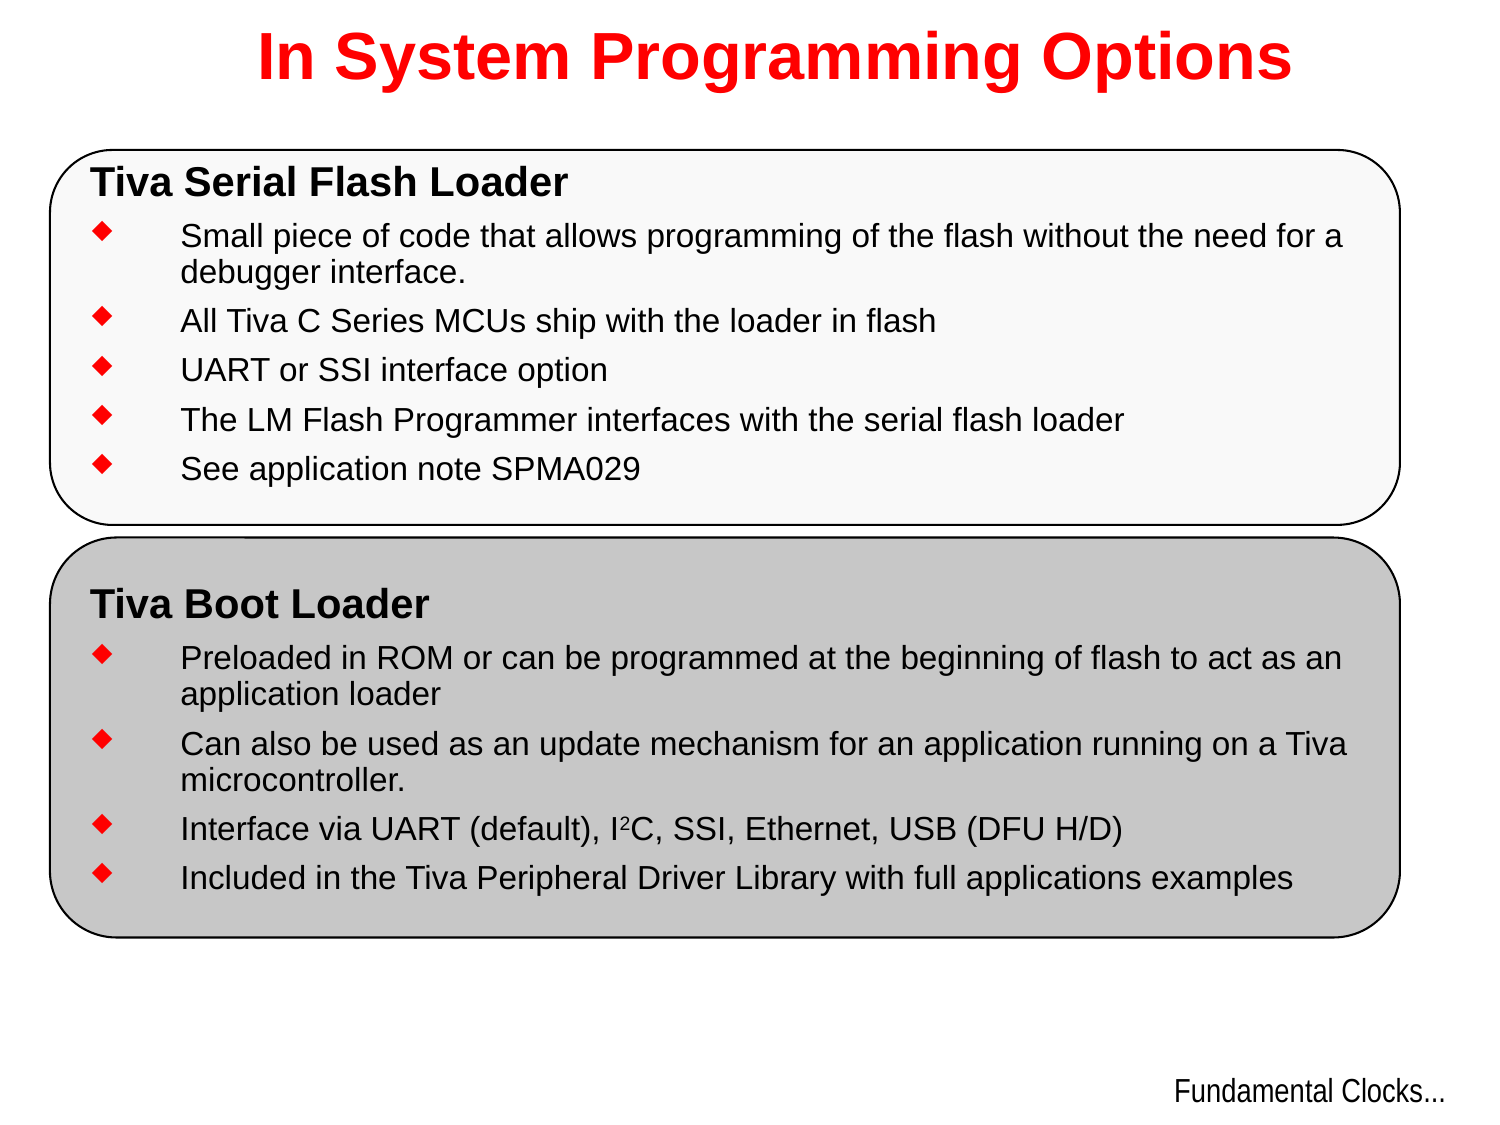

In System Programming Options

Tiva Serial Flash Loader
Small piece of code that allows programming of the flash without the need for a debugger interface.
All Tiva C Series MCUs ship with the loader in flash
UART or SSI interface option
The LM Flash Programmer interfaces with the serial flash loader
See application note SPMA029

Tiva Boot Loader
Preloaded in ROM or can be programmed at the beginning of flash to act as an application loader
Can also be used as an update mechanism for an application running on a Tiva microcontroller.
Interface via UART (default), I2C, SSI, Ethernet, USB (DFU H/D)
Included in the Tiva Peripheral Driver Library with full applications examples
Fundamental Clocks...